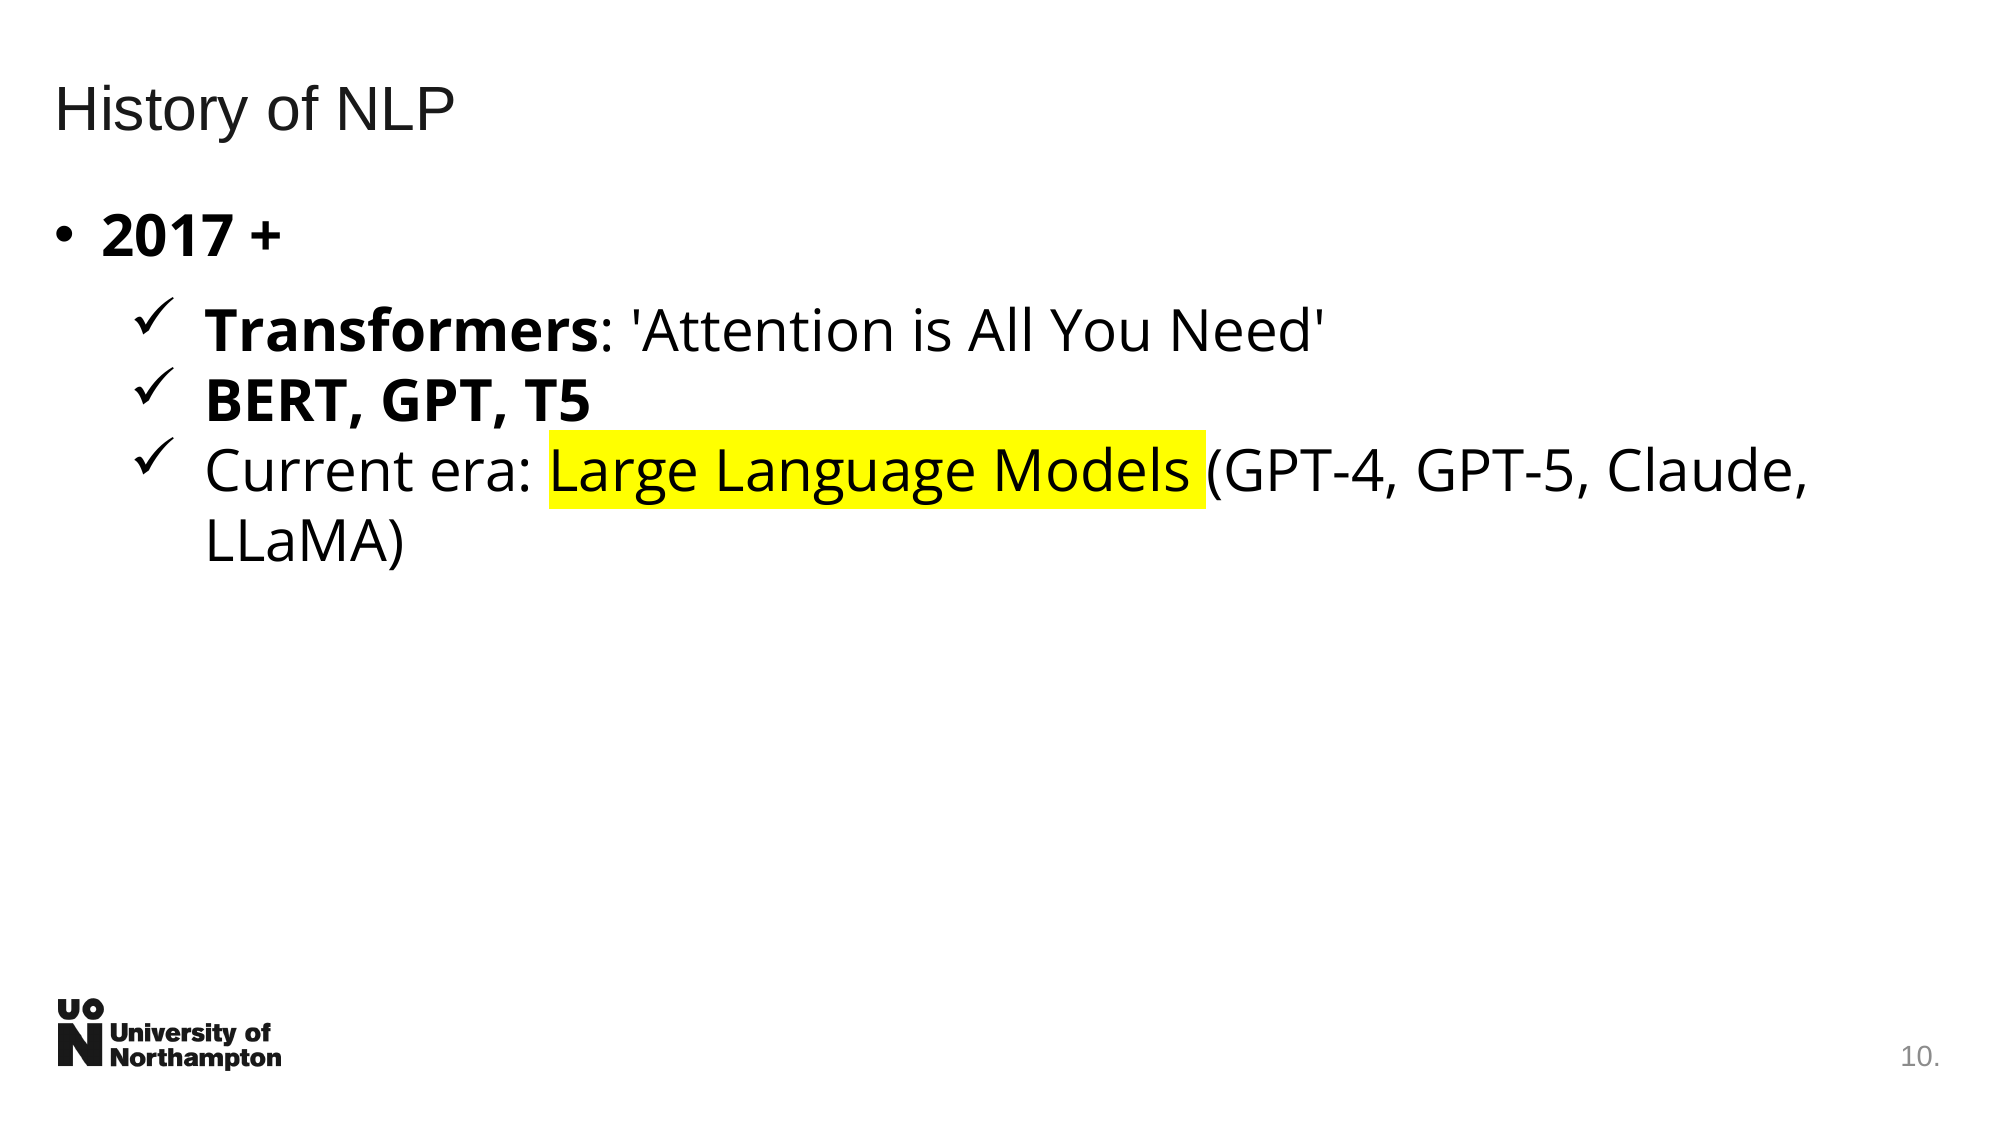

# History of NLP
2017 +
Transformers: 'Attention is All You Need'
BERT, GPT, T5
Current era: Large Language Models (GPT-4, GPT-5, Claude, LLaMA)

10.